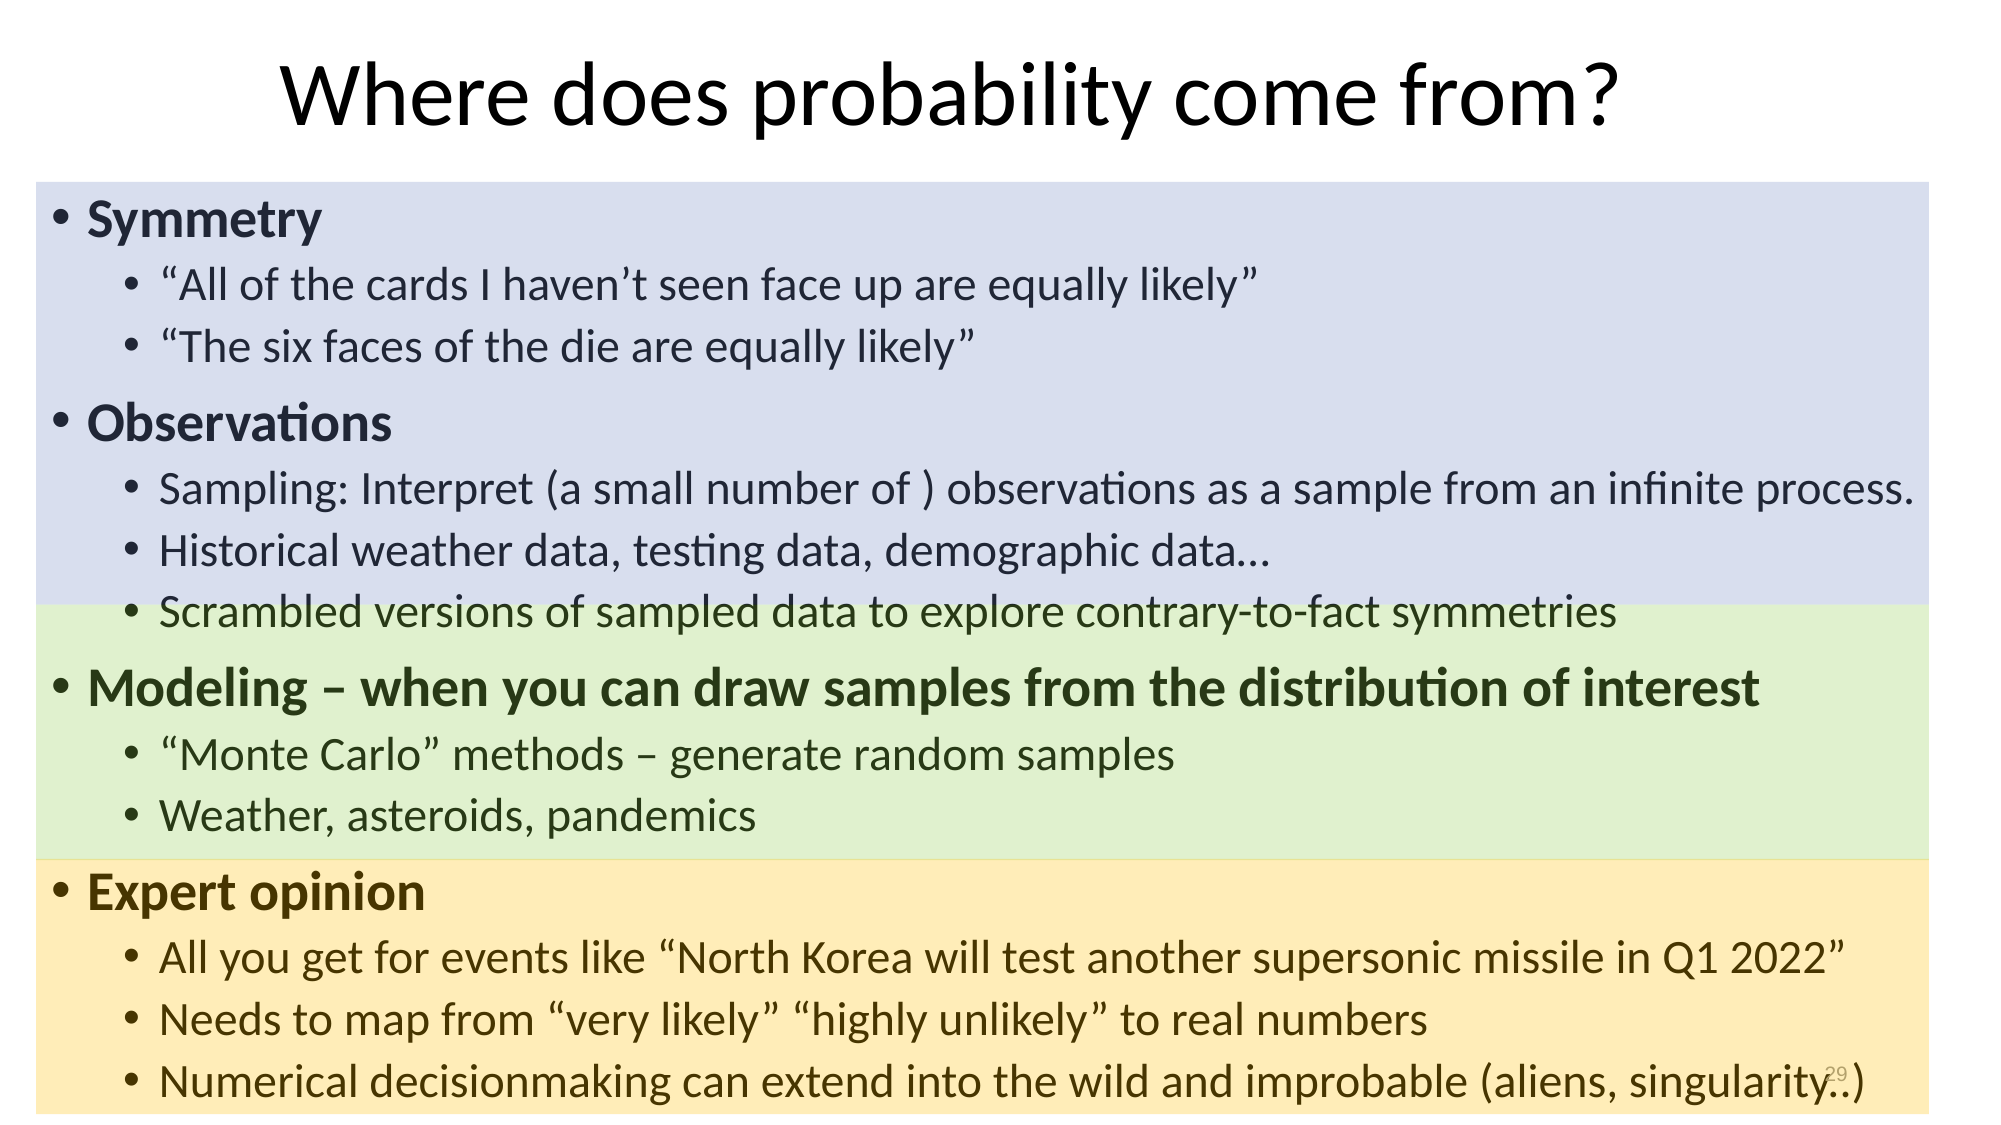

# Where does probability come from?
Symmetry
“All of the cards I haven’t seen face up are equally likely”
“The six faces of the die are equally likely”
Observations
Sampling: Interpret (a small number of ) observations as a sample from an infinite process.
Historical weather data, testing data, demographic data…
Scrambled versions of sampled data to explore contrary-to-fact symmetries
Modeling – when you can draw samples from the distribution of interest
“Monte Carlo” methods – generate random samples
Weather, asteroids, pandemics
Expert opinion
All you get for events like “North Korea will test another supersonic missile in Q1 2022”
Needs to map from “very likely” “highly unlikely” to real numbers
Numerical decisionmaking can extend into the wild and improbable (aliens, singularity..)

29